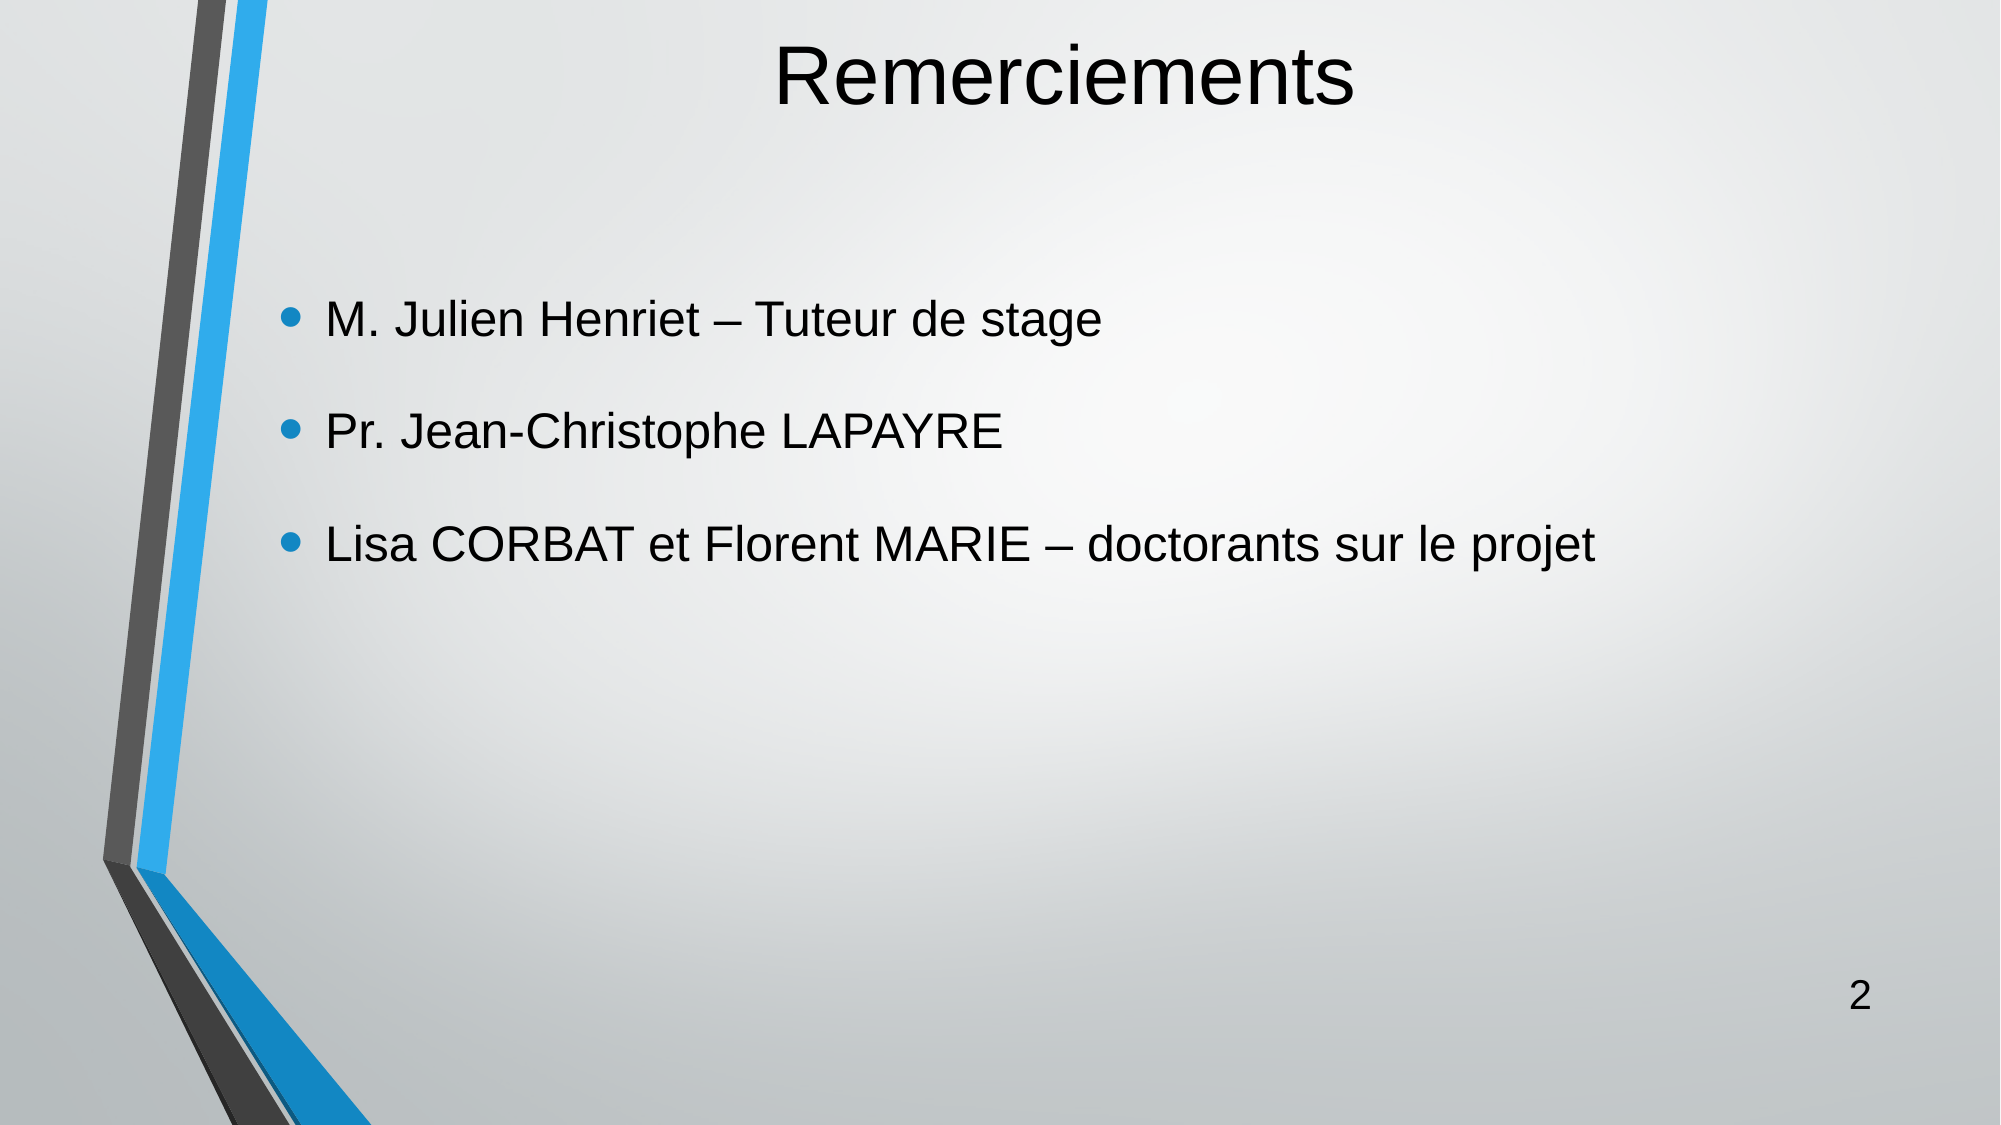

# Remerciements
M. Julien Henriet – Tuteur de stage
Pr. Jean-Christophe LAPAYRE
Lisa CORBAT et Florent MARIE – doctorants sur le projet

2